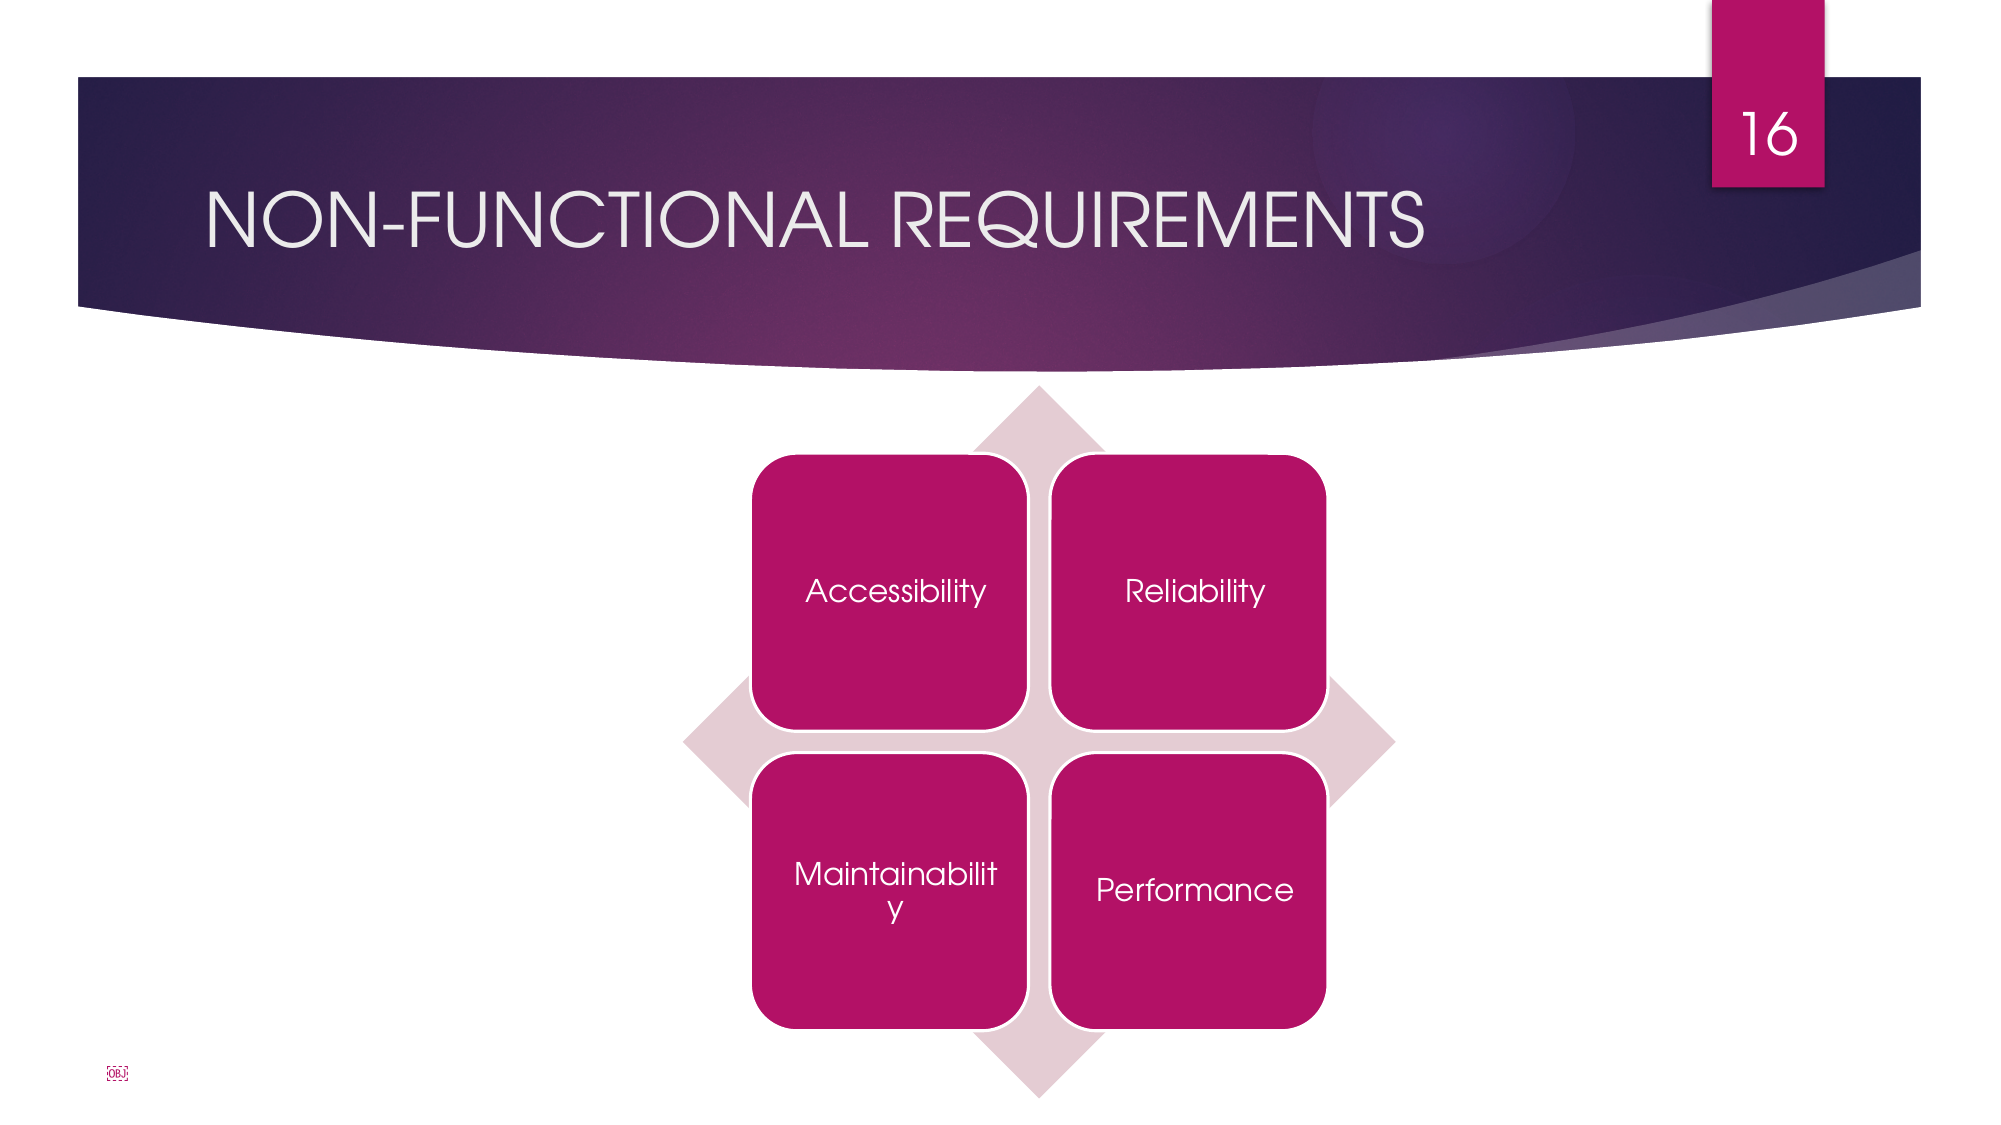

16
# NON-FUNCTIONAL REQUIREMENTS
Accessibility
Reliability
Maintainability
Performance
￼